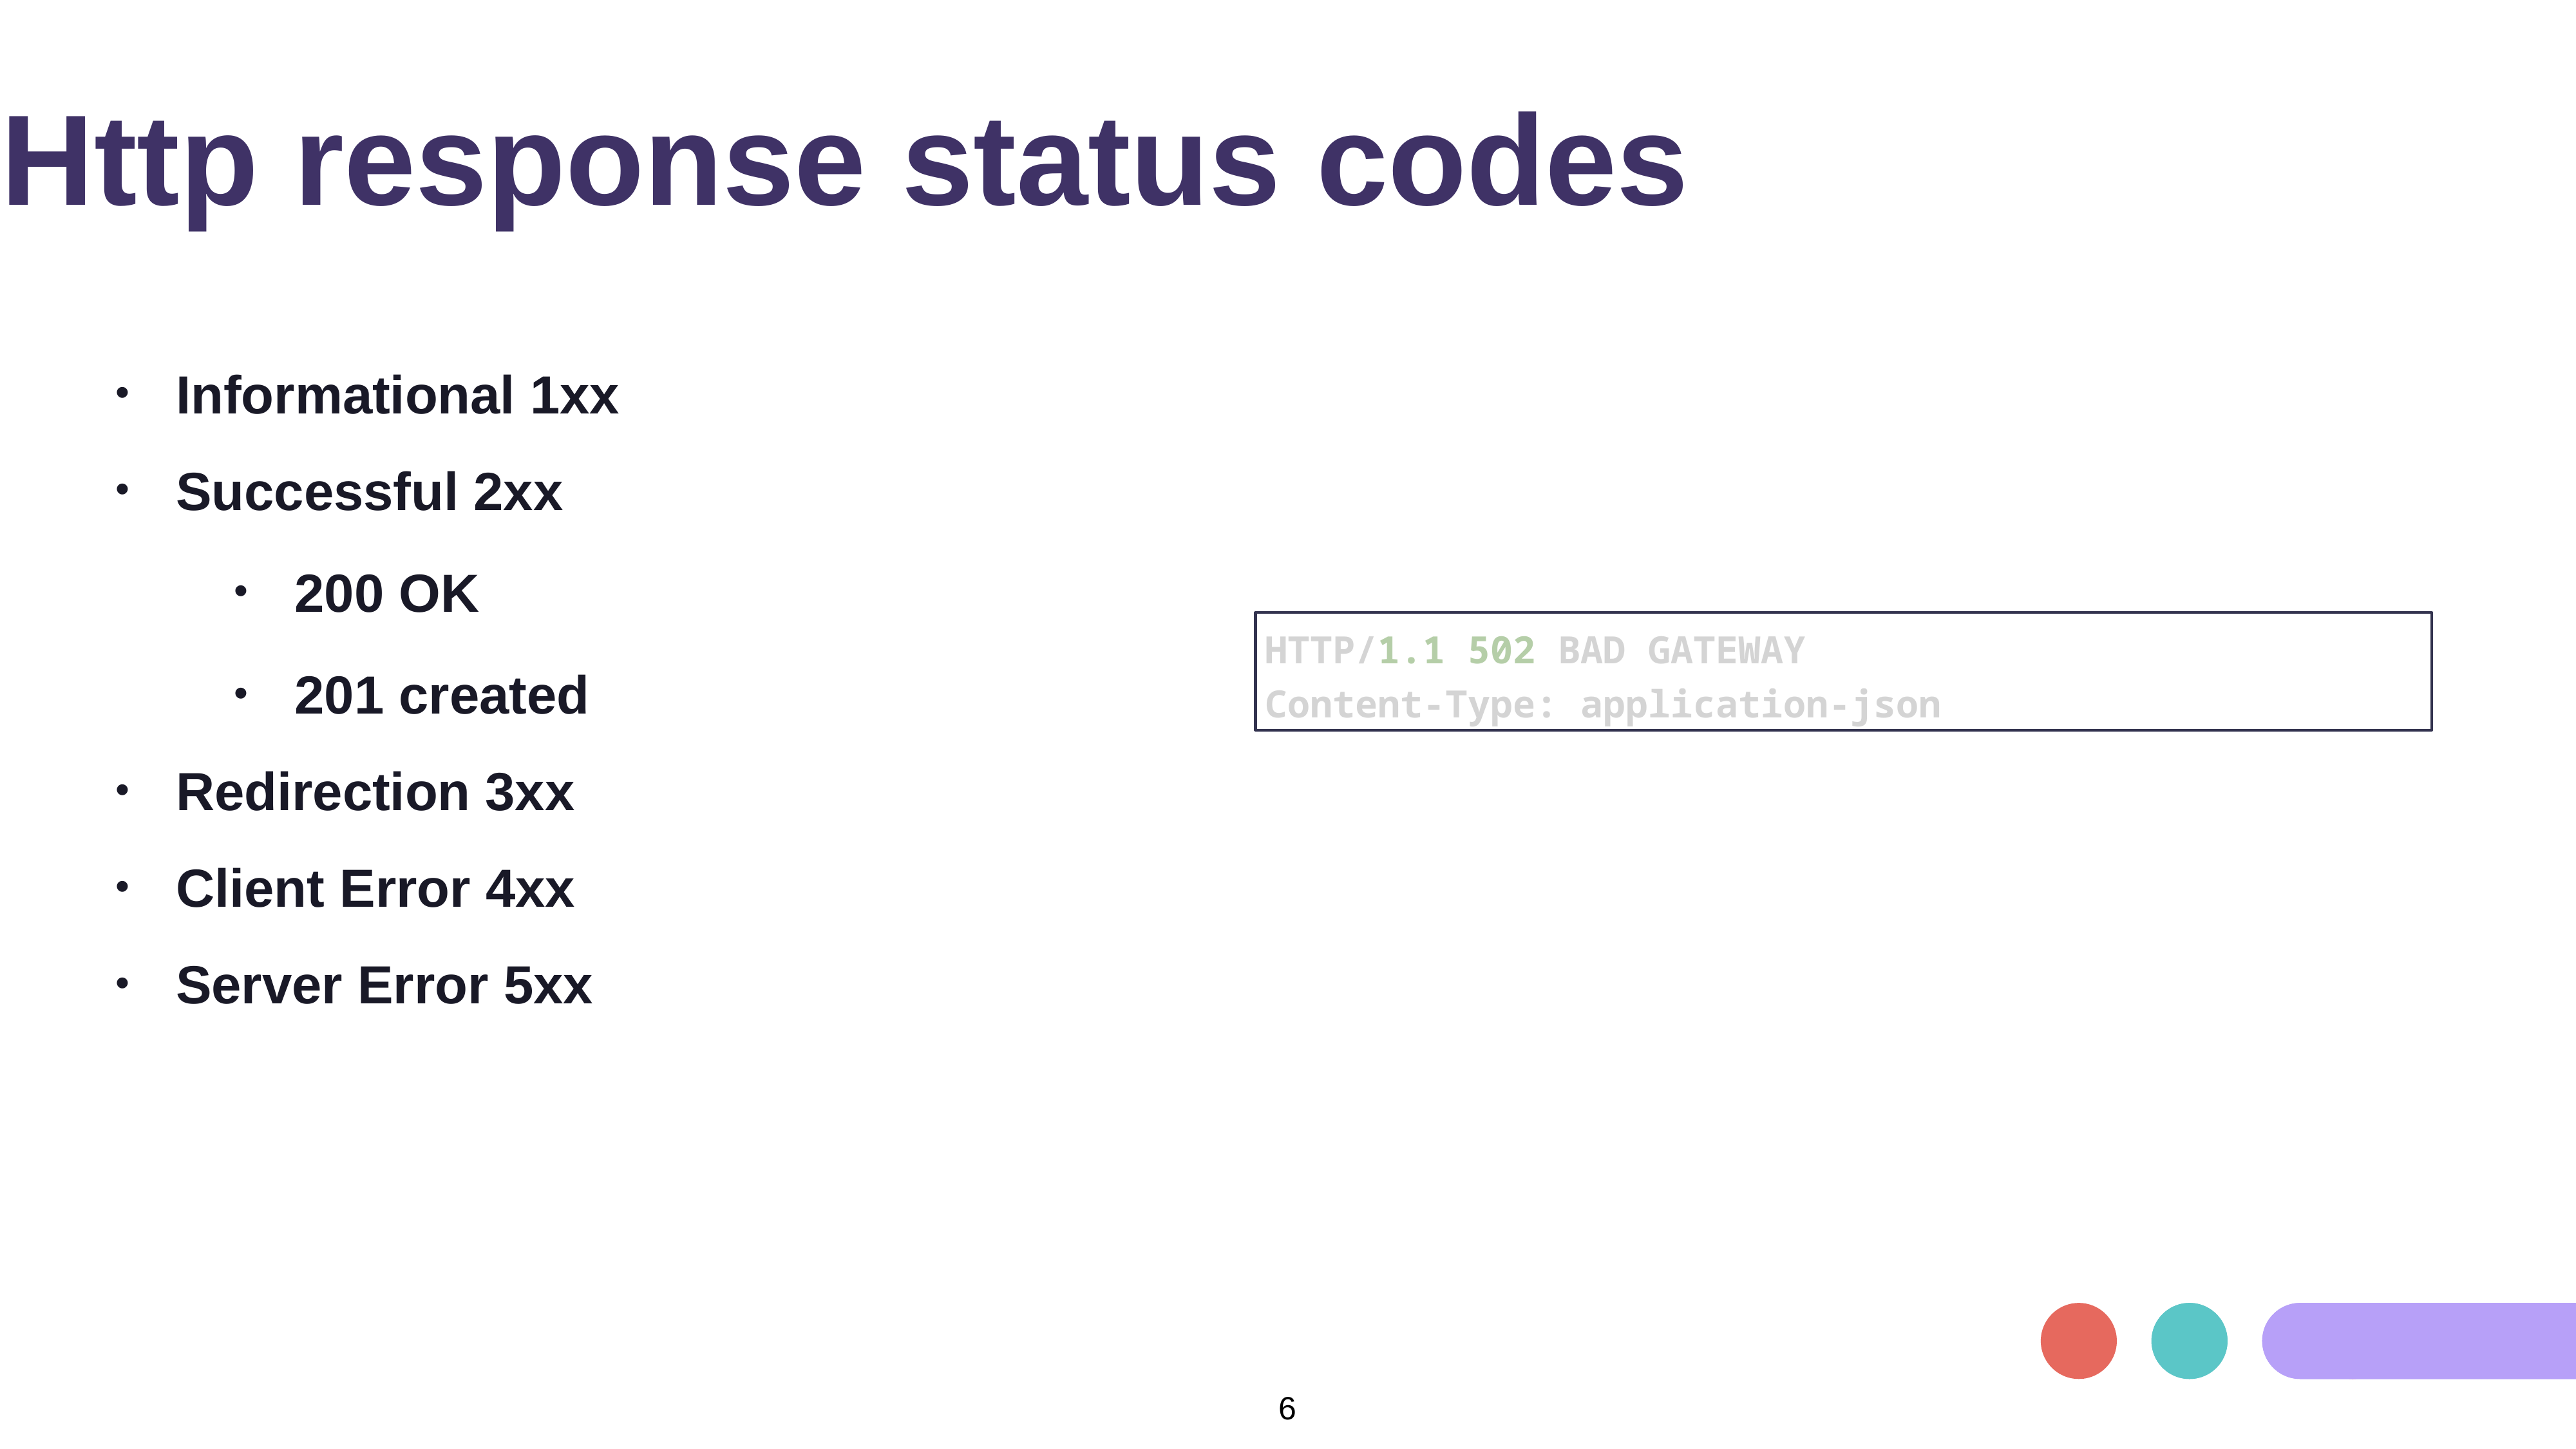

Http response status codes
Informational 1xx
Successful 2xx
200 OK
201 created
Redirection 3xx
Client Error 4xx
Server Error 5xx
HTTP/1.1 502 BAD GATEWAY
Content-Type: application-json

6